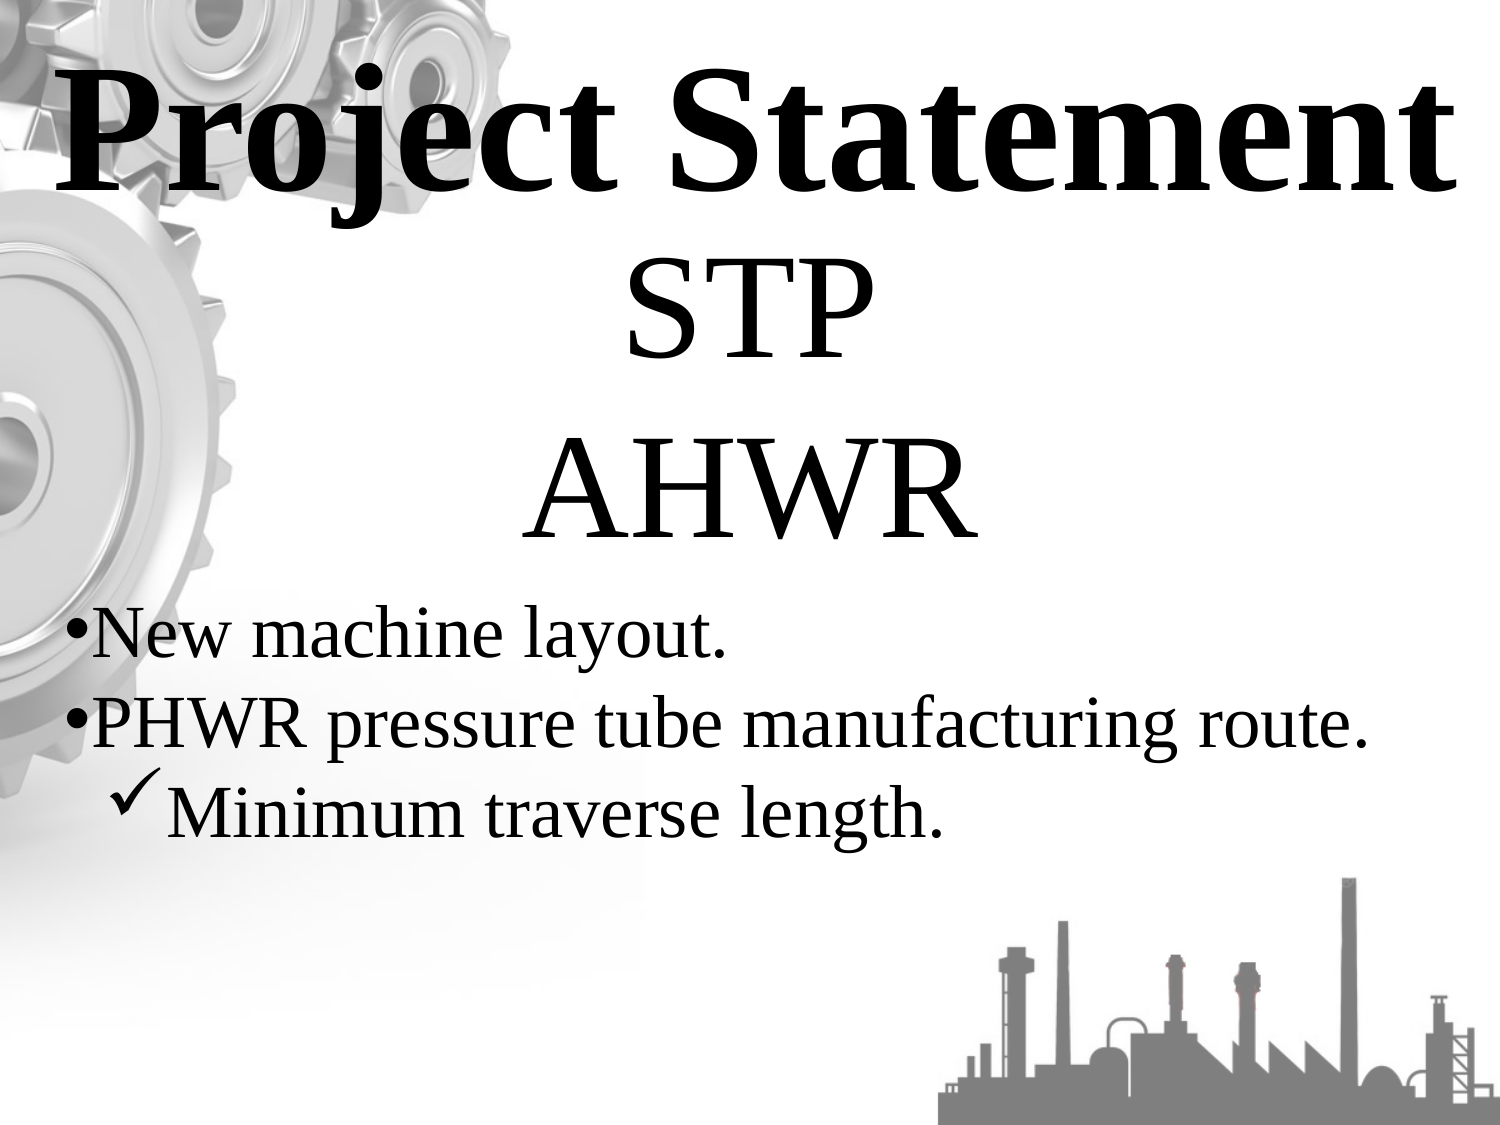

Project Statement
STP
AHWR
New machine layout.
PHWR pressure tube manufacturing route.
Minimum traverse length.